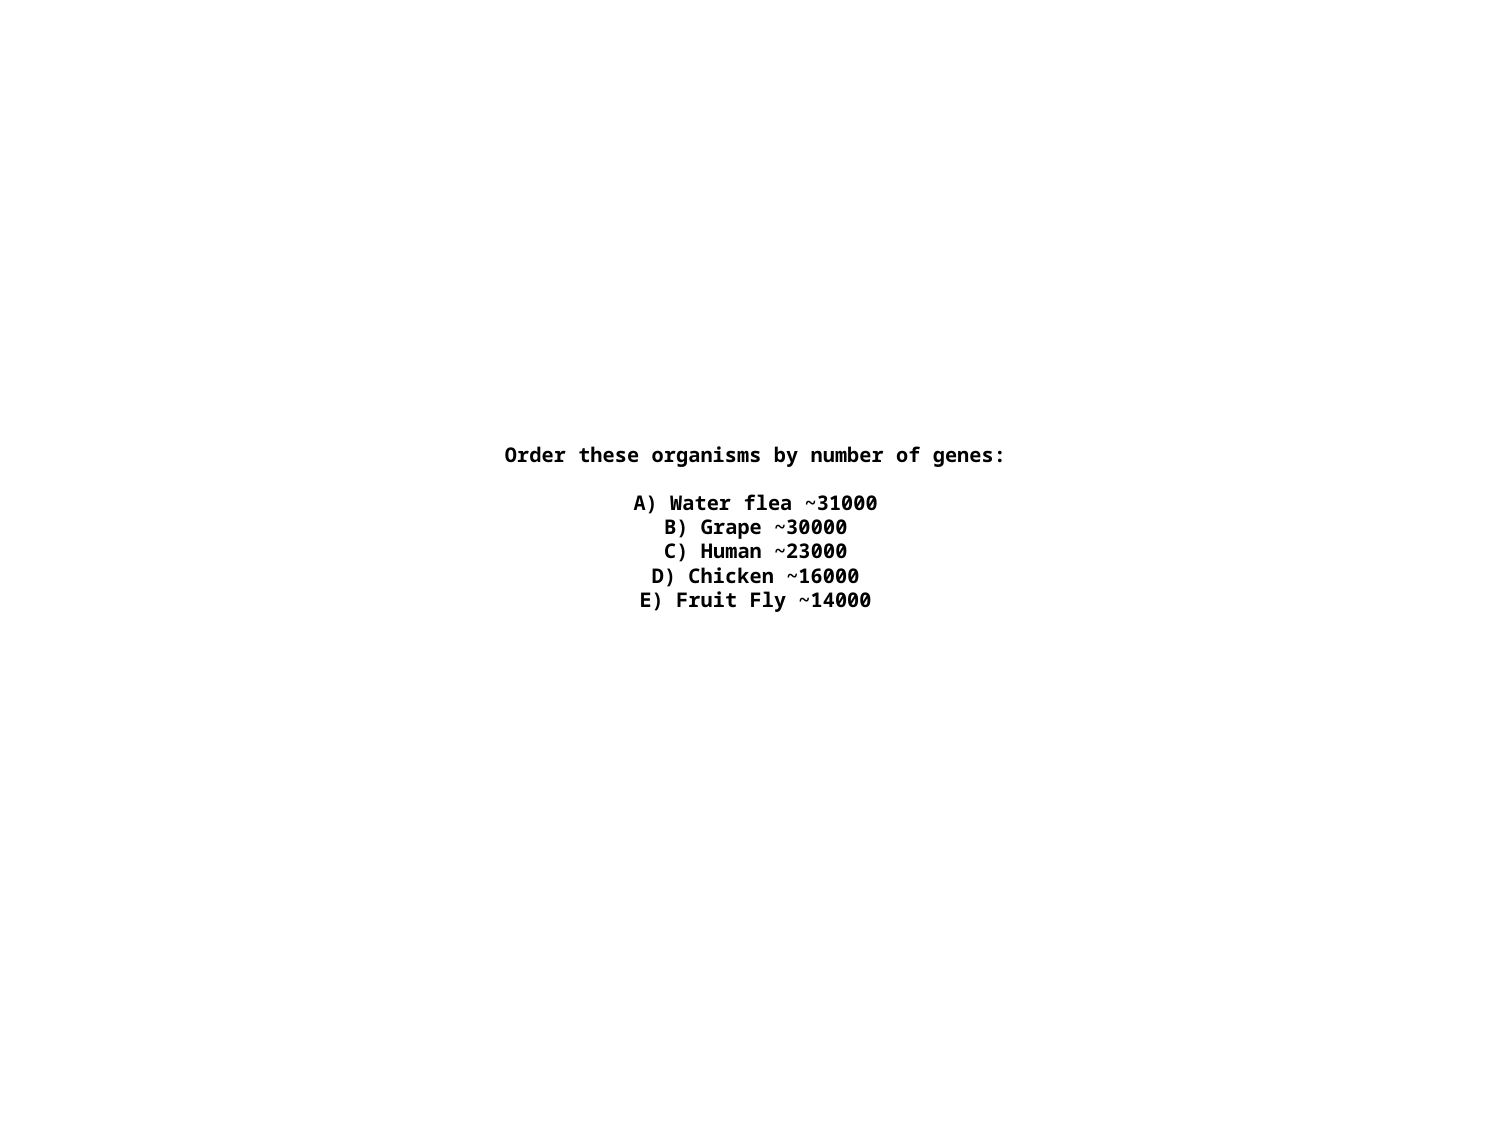

# Order these organisms by number of genes: A) Water flea ~31000 B) Grape ~30000 C) Human ~23000 D) Chicken ~16000 E) Fruit Fly ~14000